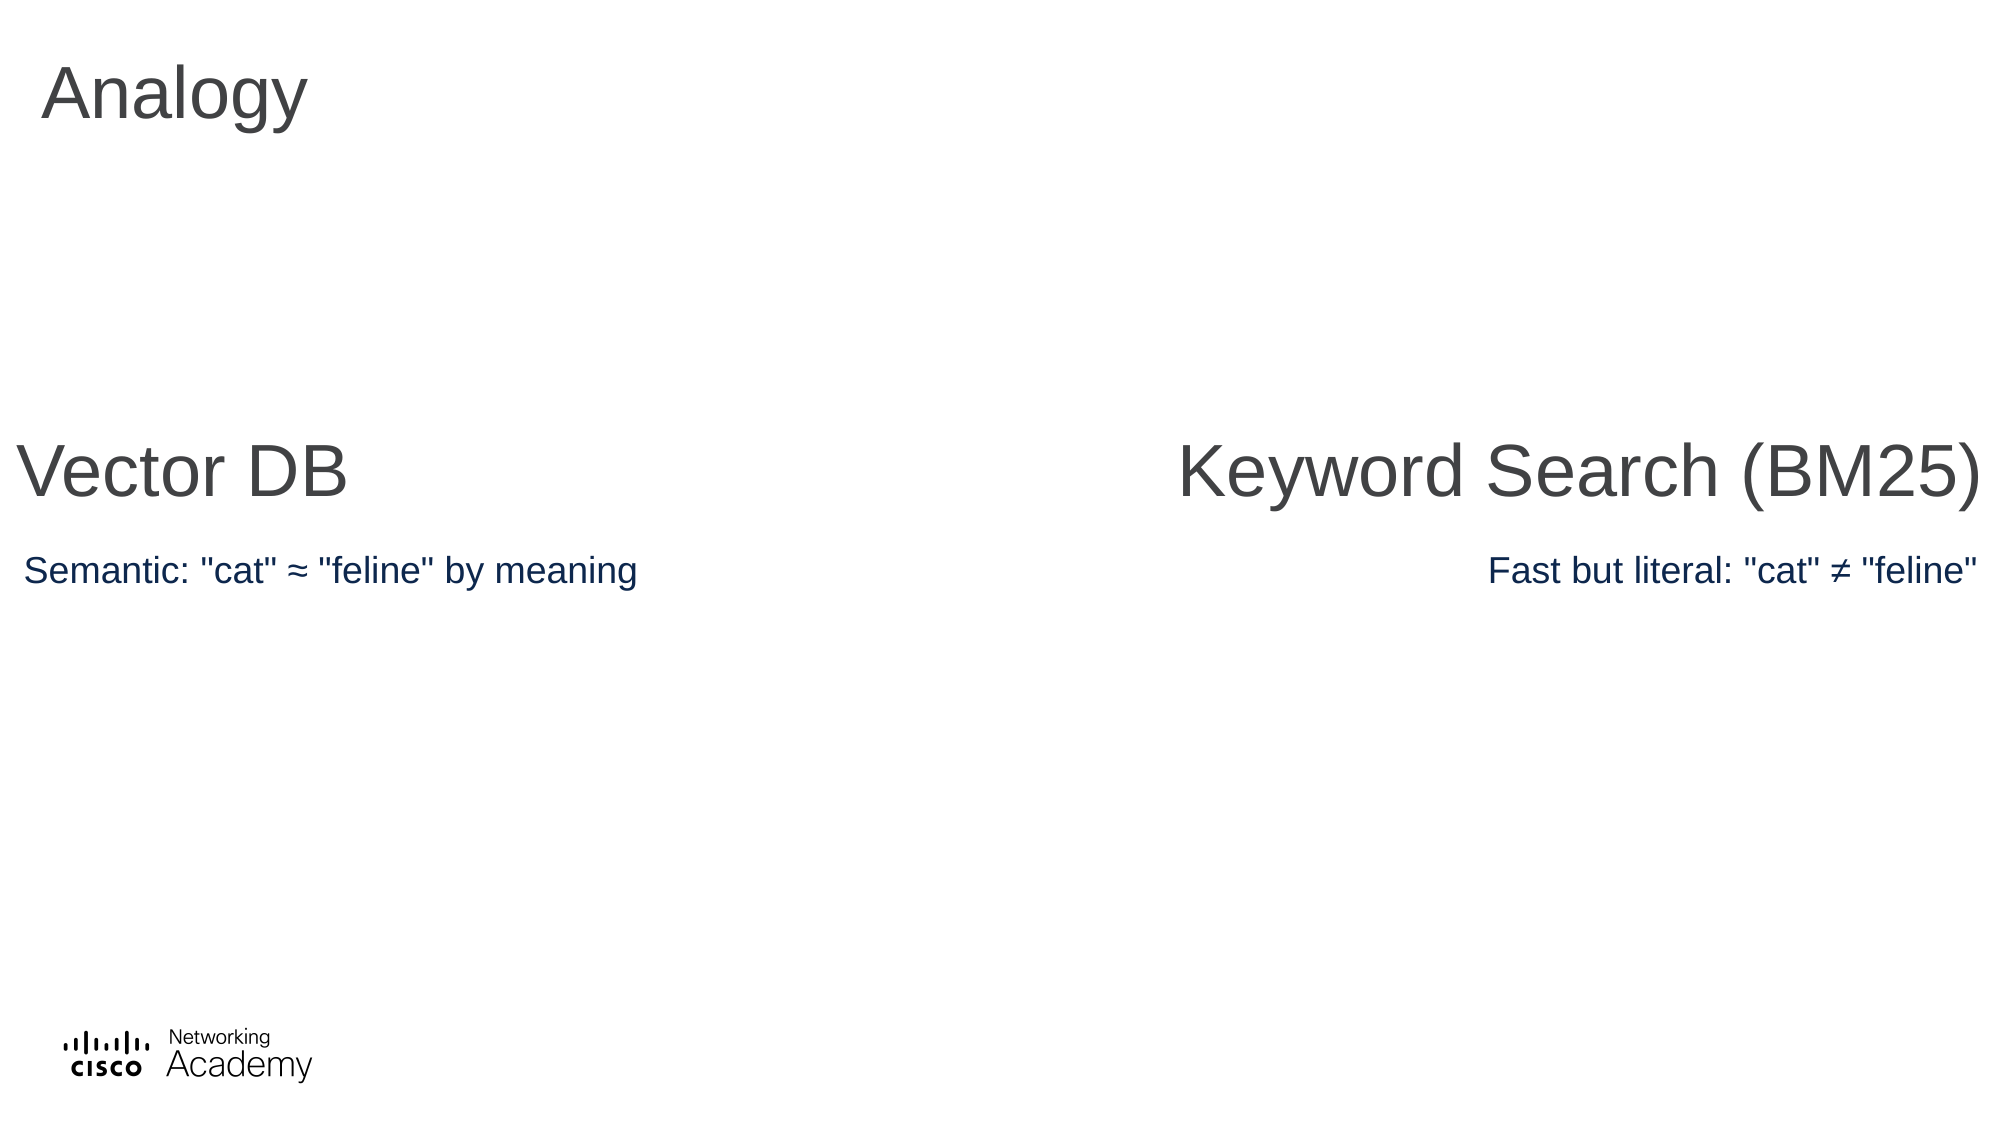

Analogy
Keyword Search (BM25)
# Vector DB
Semantic: "cat" ≈ "feline" by meaning
Fast but literal: "cat" ≠ "feline"